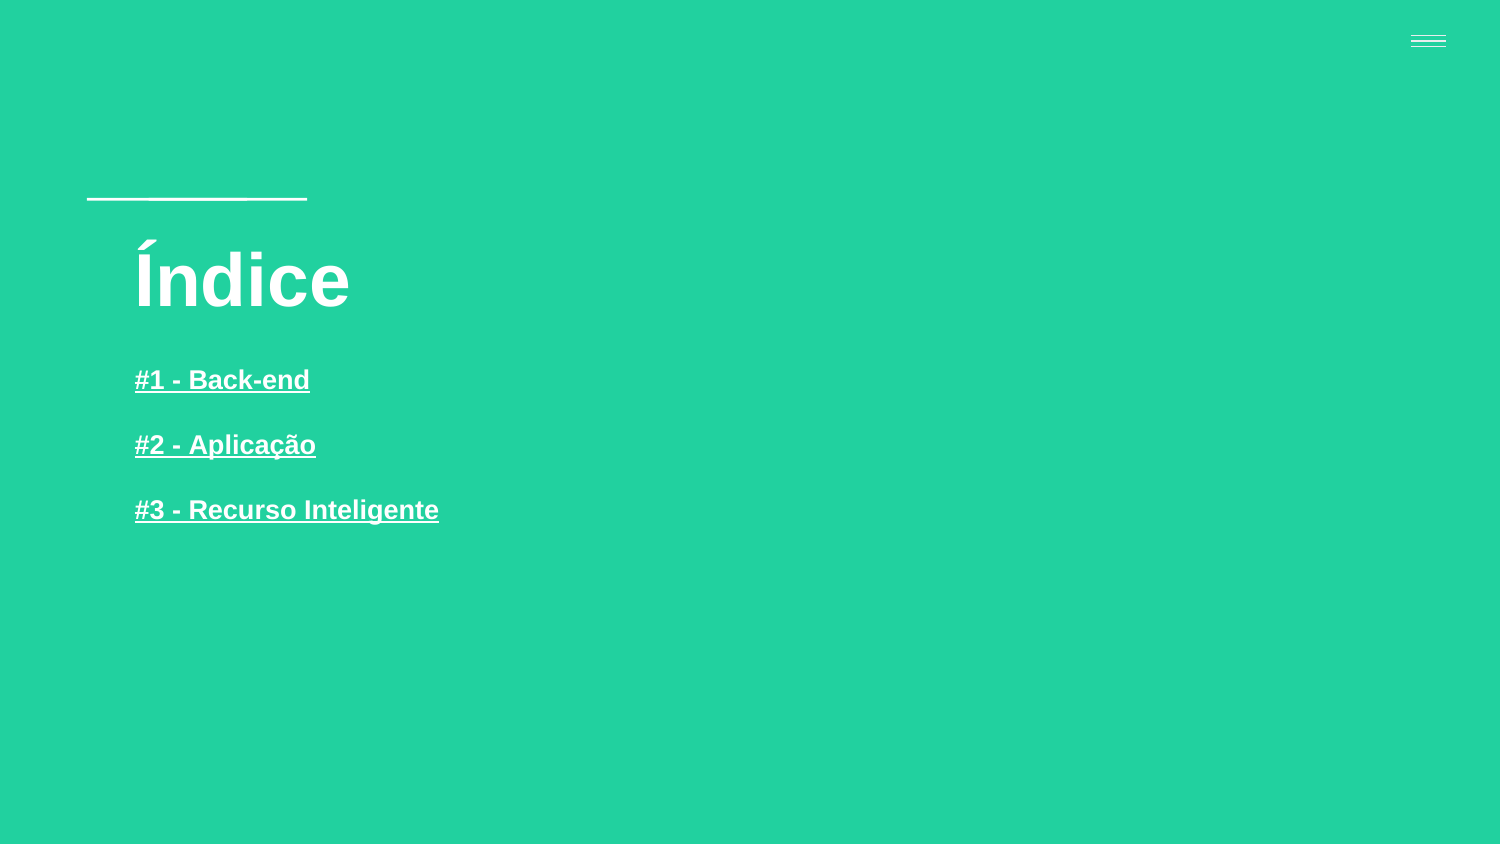

# Índice
#1 - Back-end

#2 - Aplicação

#3 - Recurso Inteligente